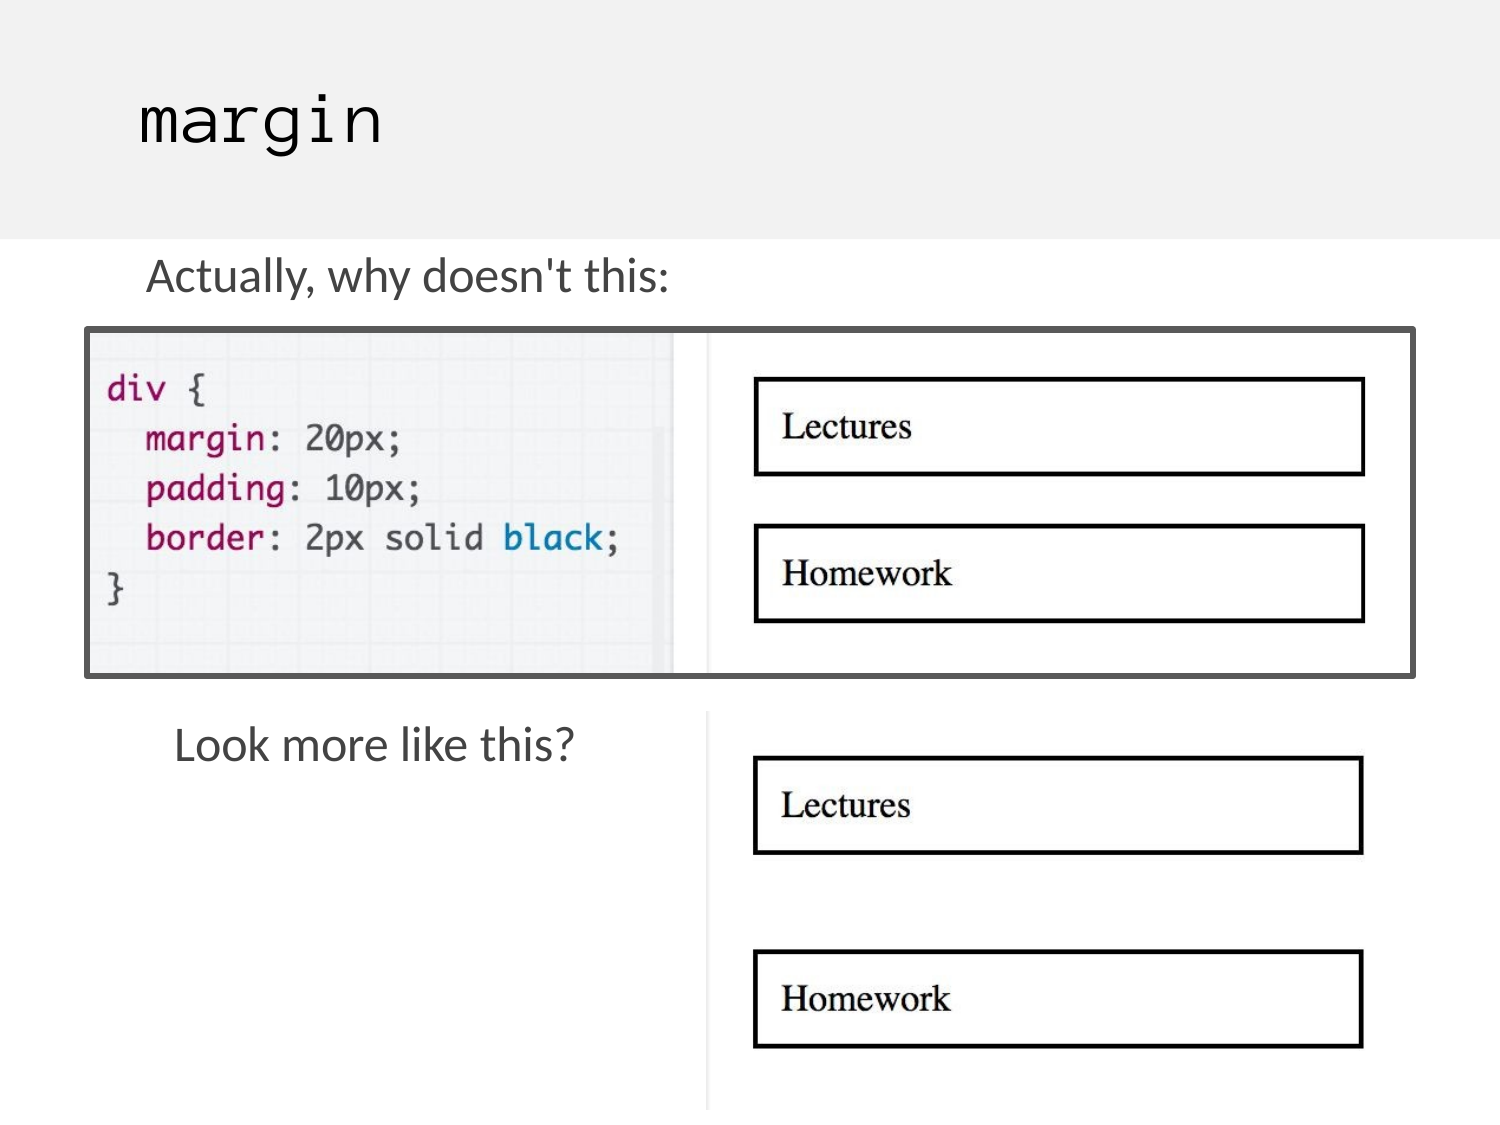

# margin
Actually, why doesn't this:

Look more like this?